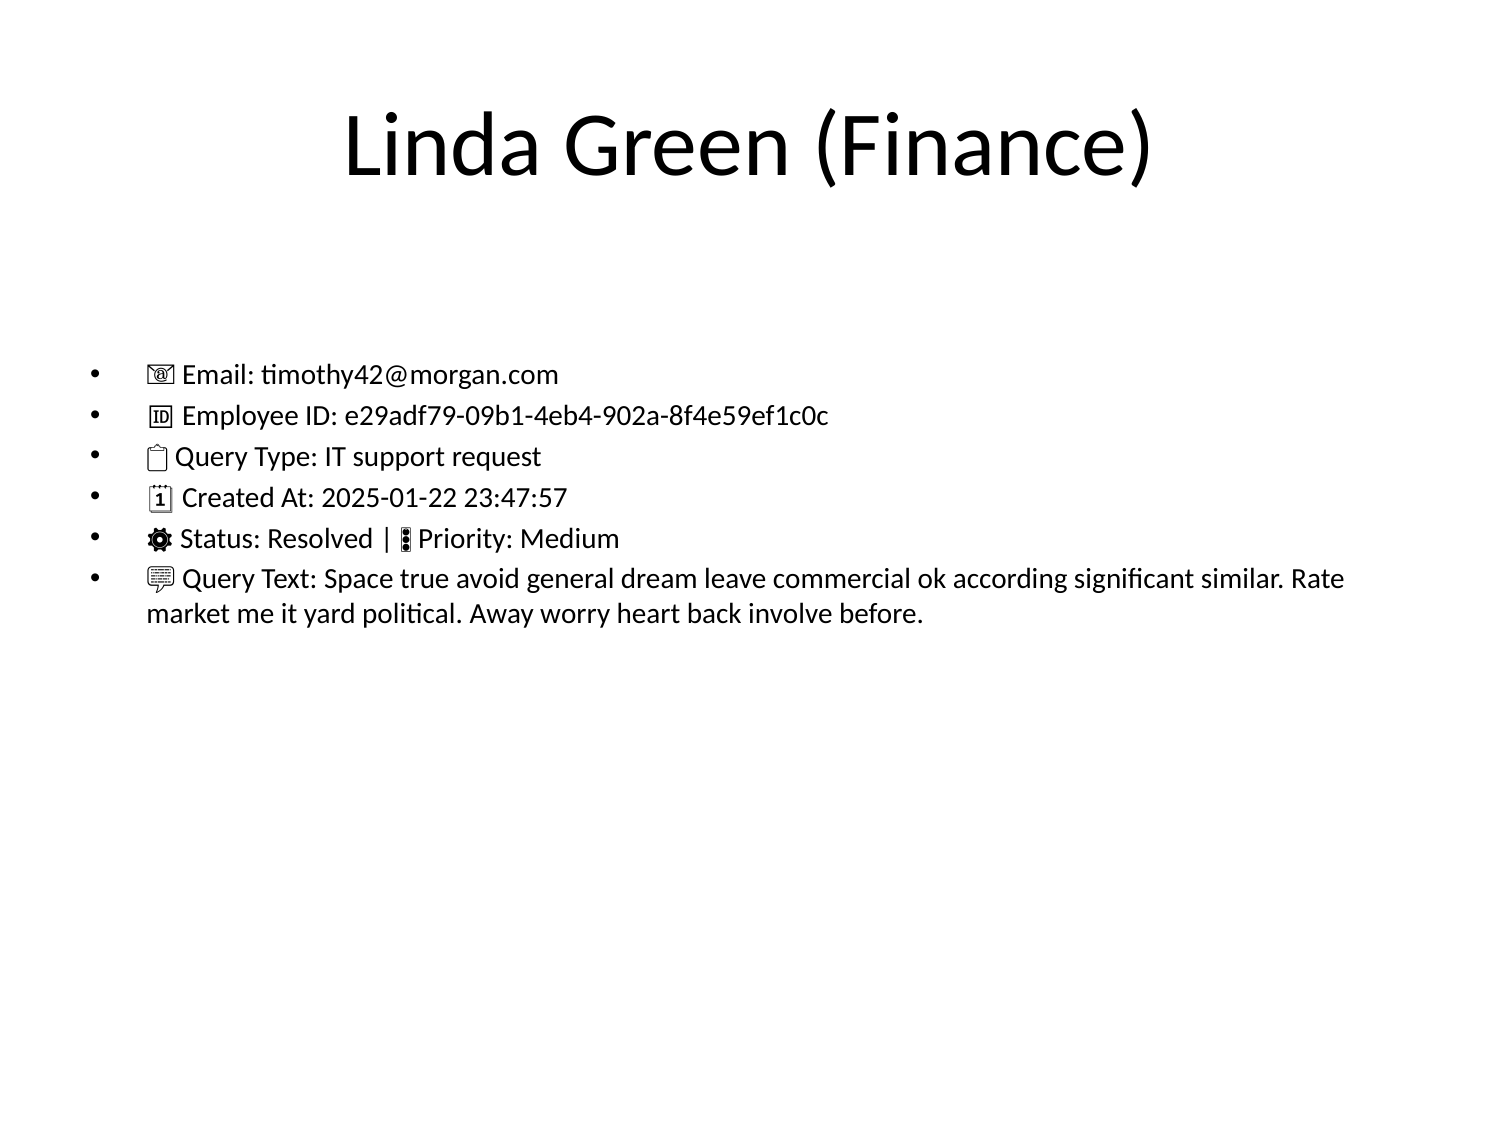

# Linda Green (Finance)

📧 Email: timothy42@morgan.com
🆔 Employee ID: e29adf79-09b1-4eb4-902a-8f4e59ef1c0c
📋 Query Type: IT support request
🗓 Created At: 2025-01-22 23:47:57
⚙ Status: Resolved | 🚦 Priority: Medium
💬 Query Text: Space true avoid general dream leave commercial ok according significant similar. Rate market me it yard political. Away worry heart back involve before.